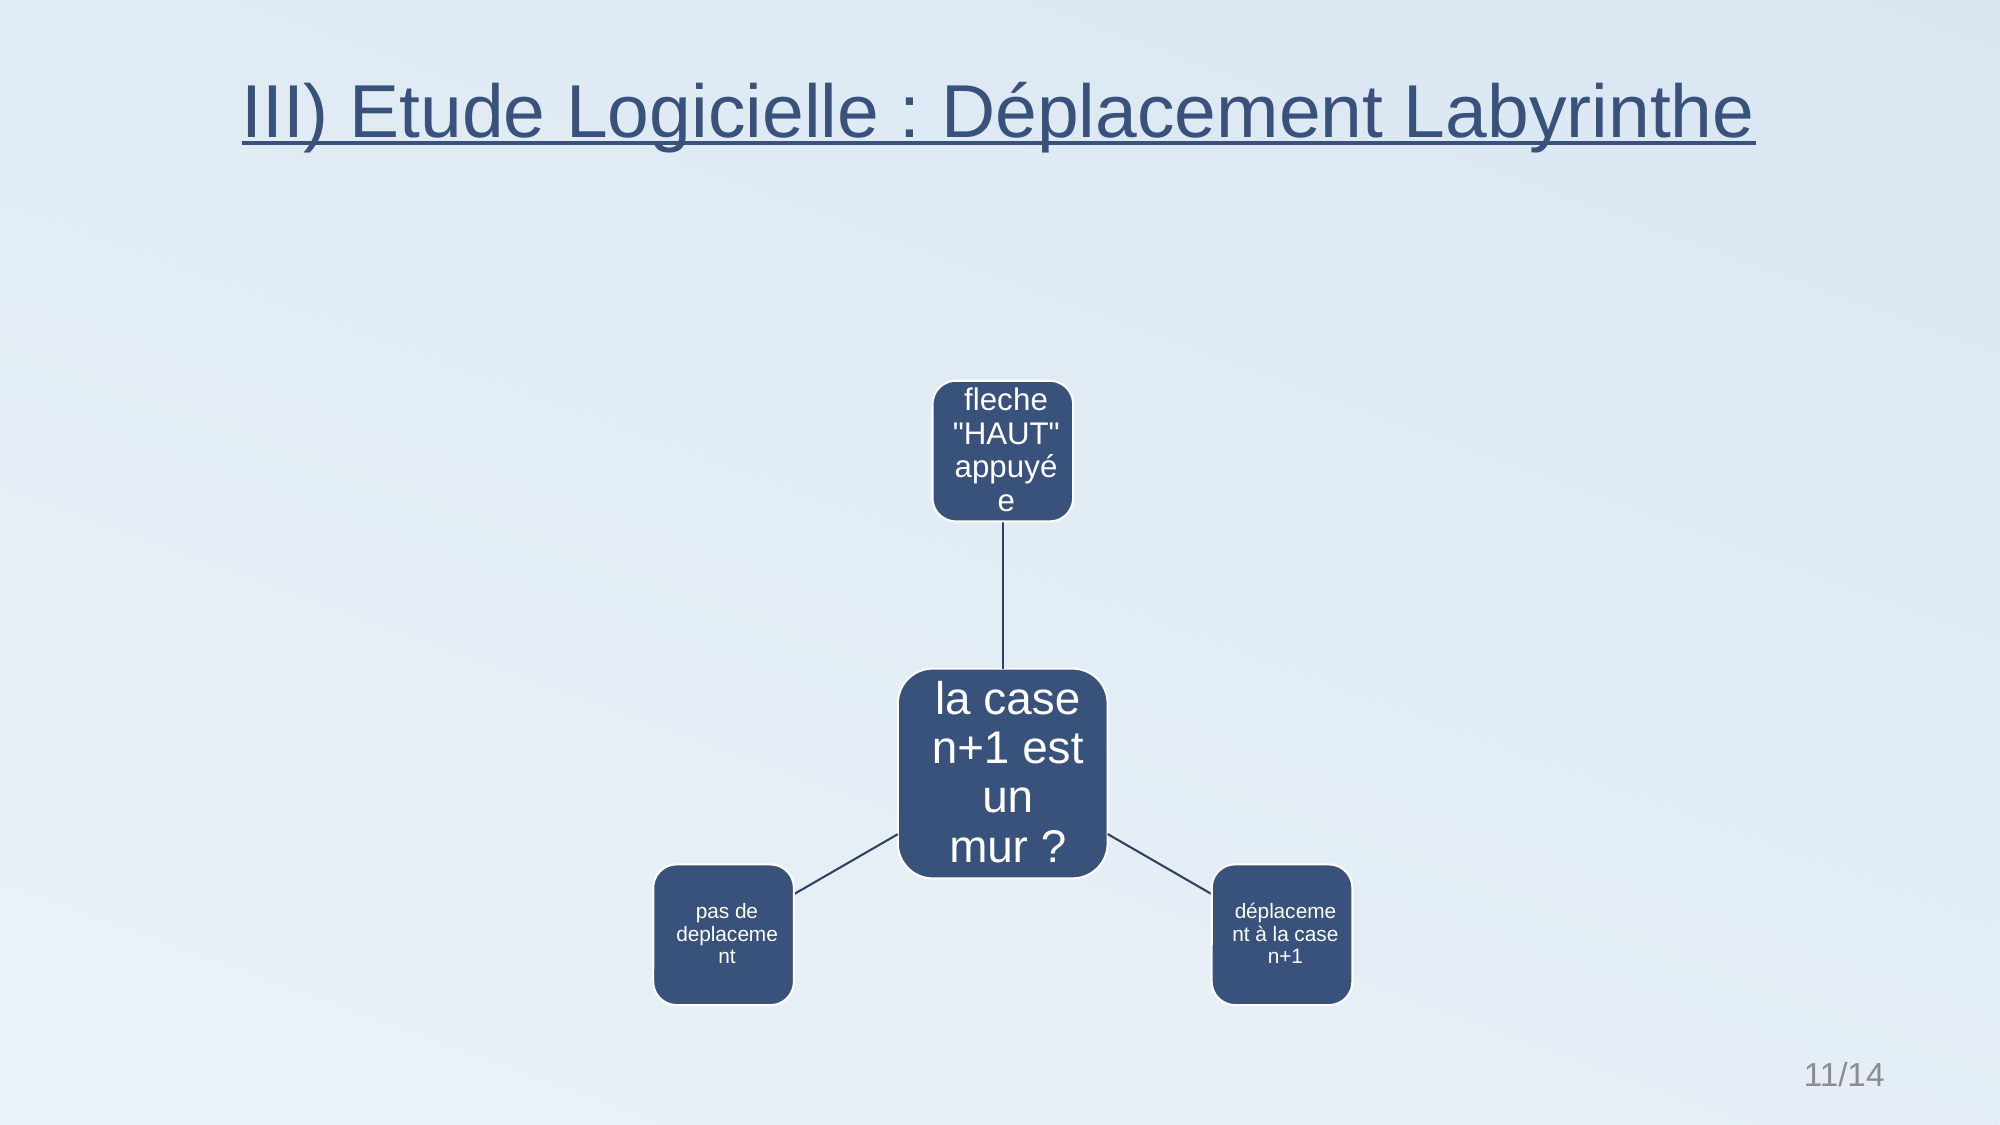

# III) Etude Logicielle : Déplacement Labyrinthe
la case n+1 est un mur ?
fleche "HAUT" appuyée
déplacement à la case n+1
pas de deplacement

11/14